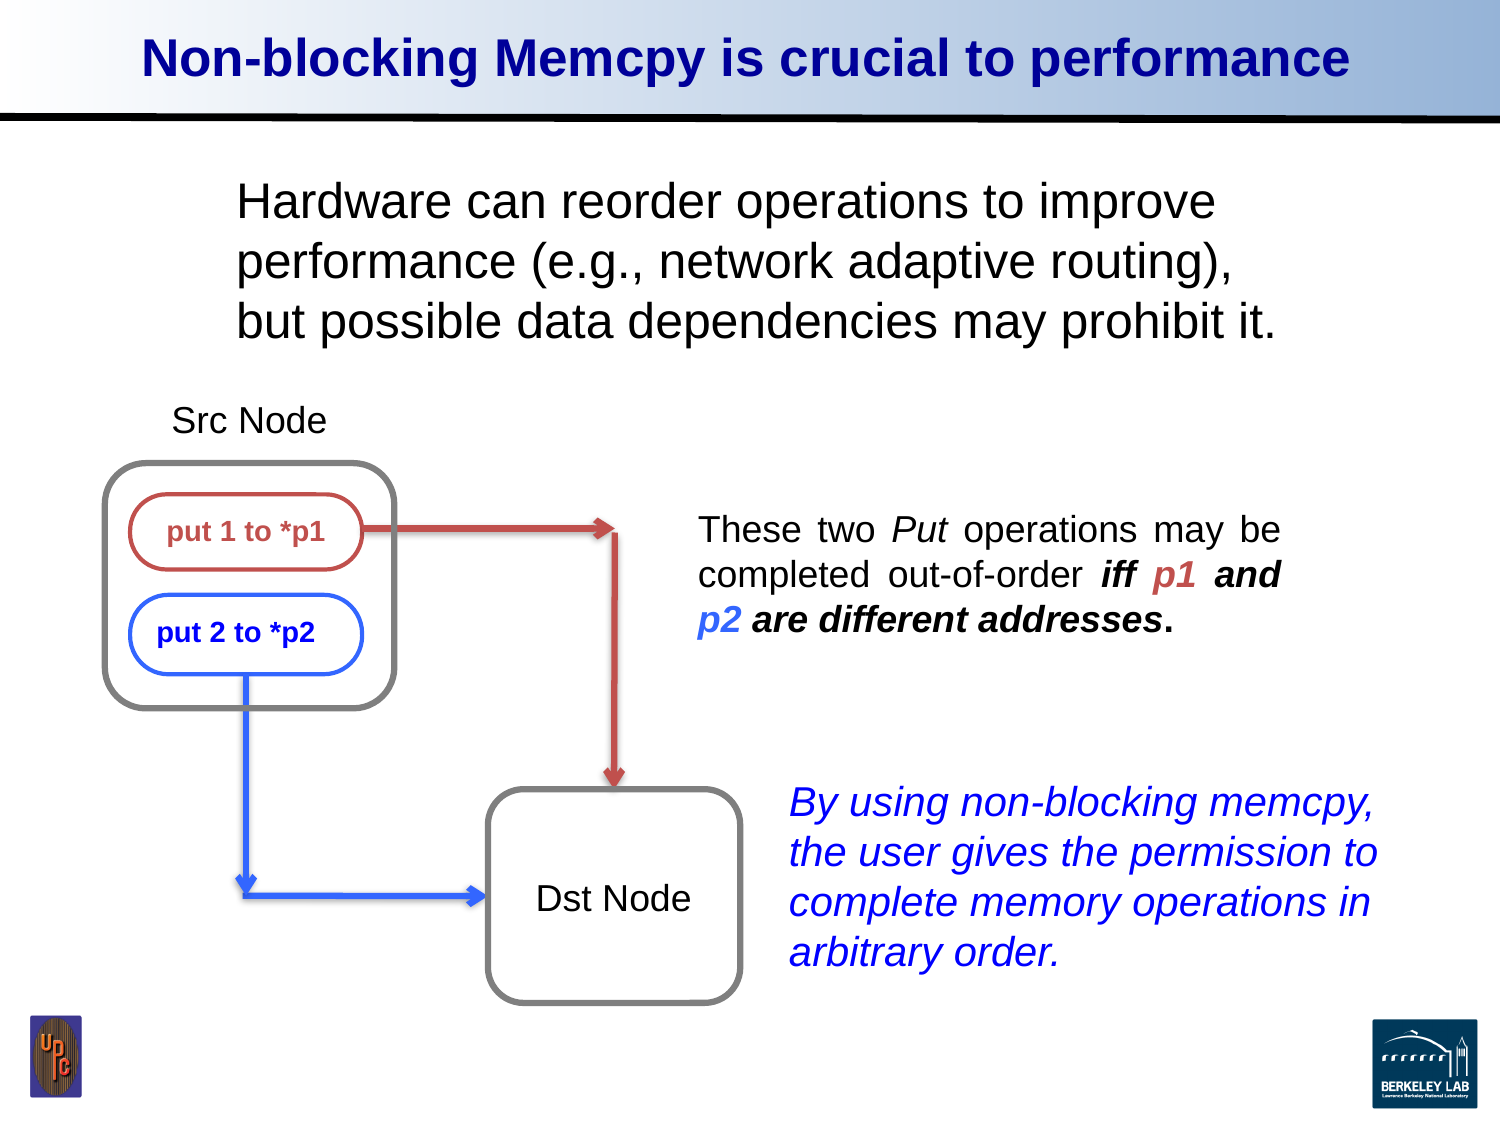

# Non-blocking Memcpy is crucial to performance
Hardware can reorder operations to improve performance (e.g., network adaptive routing),  but possible data dependencies may prohibit it.
Src Node

put 1 to *p1
put 2 to *p2

Dst Node
These two Put operations may be completed out-of-order iff p1 and p2 are different addresses.
By using non-blocking memcpy, the user gives the permission to complete memory operations in arbitrary order.